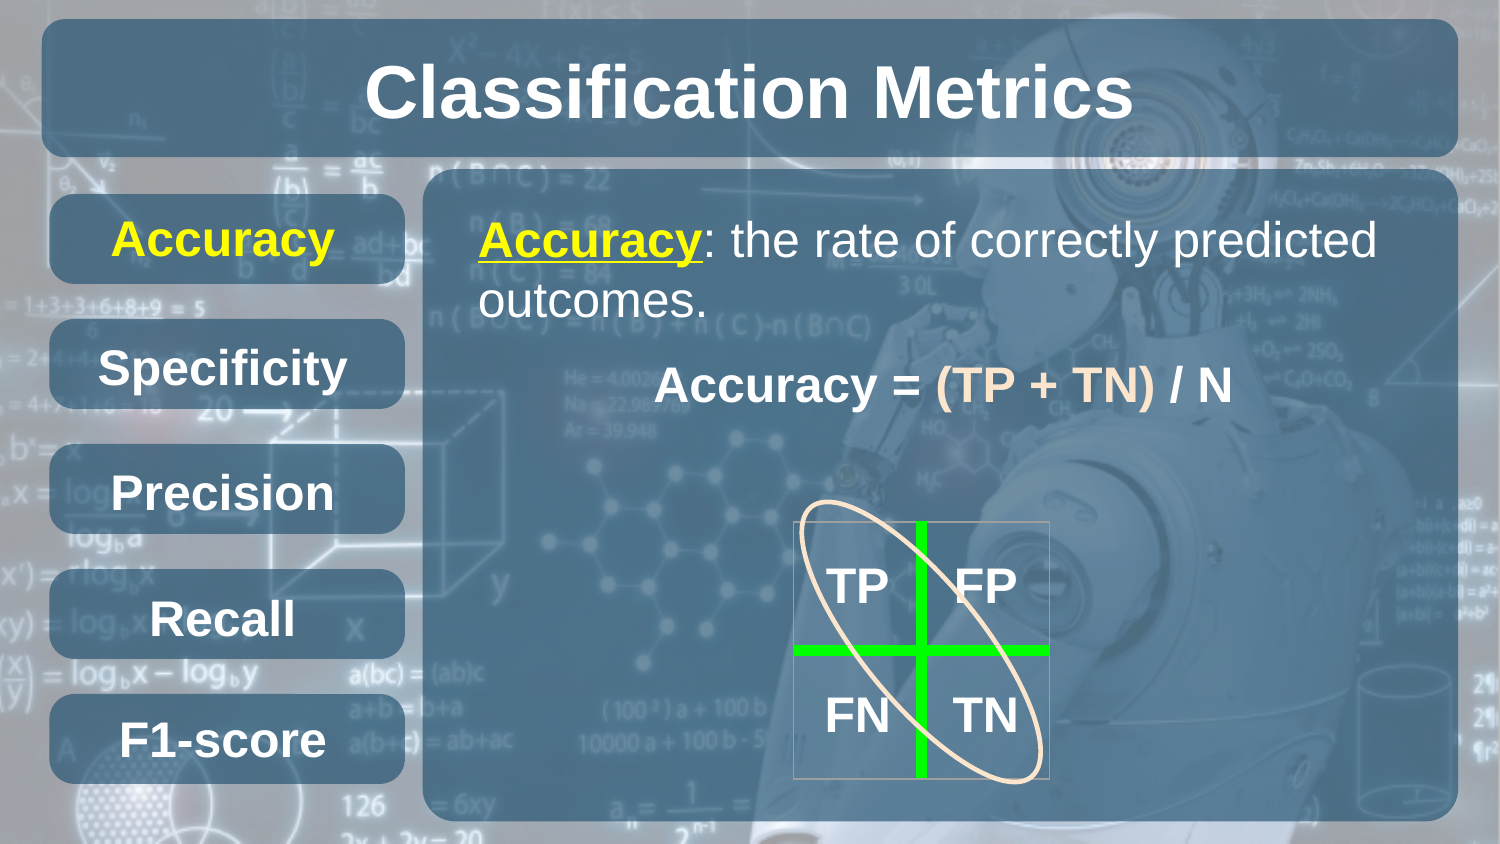

# Classification Metrics
Accuracy
Accuracy: the rate of correctly predicted outcomes.

Accuracy = (TP + TN) / N

Specificity
Precision

| TP | FP |
| --- | --- |
| FN | TN |
Recall
F1-score